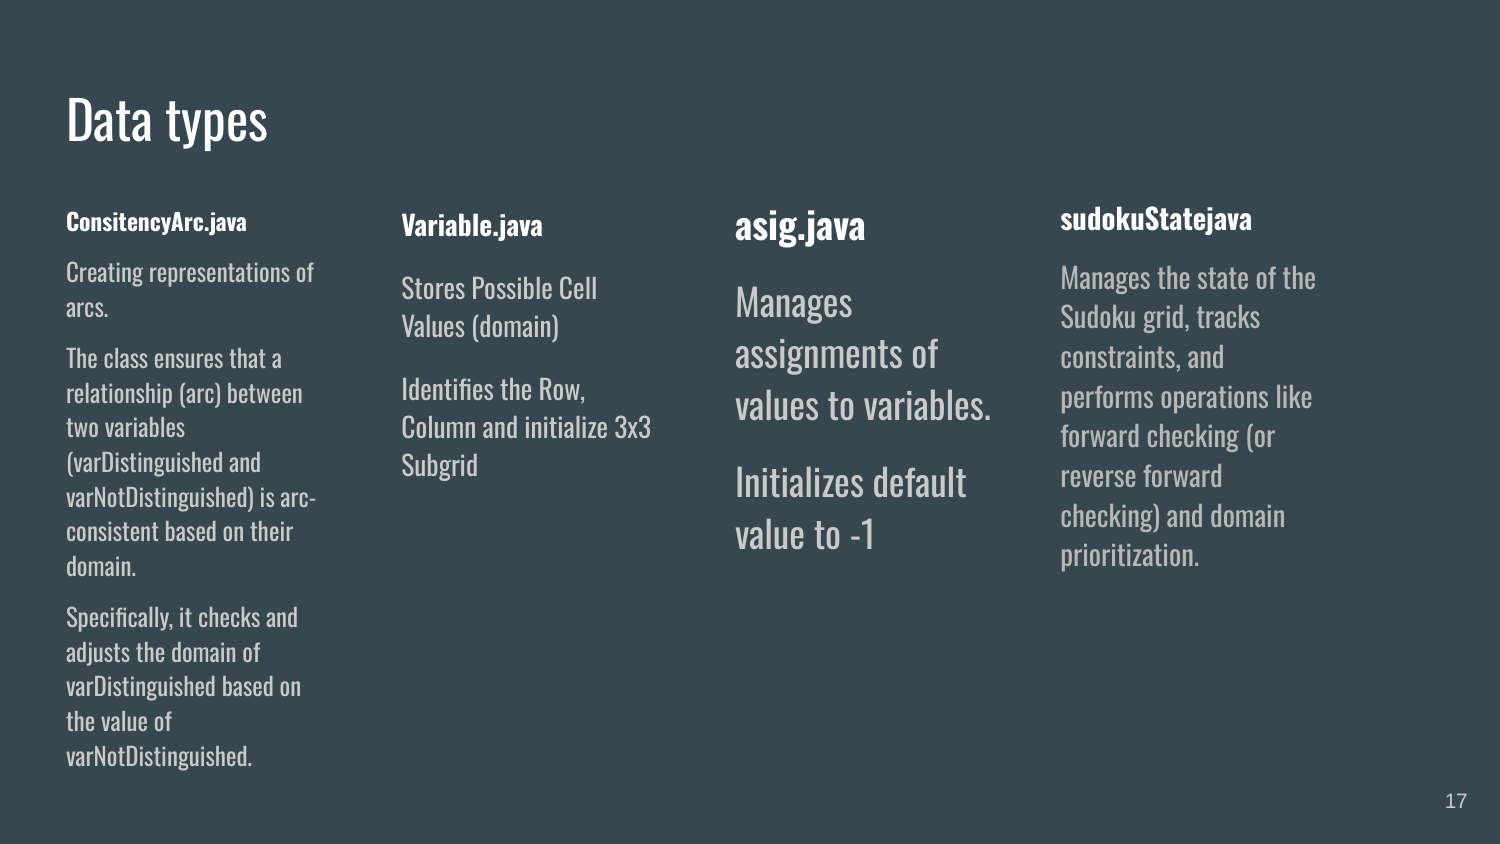

# Data types
asig.java
Manages assignments of values to variables.
Initializes default value to -1
sudokuStatejava
Manages the state of the Sudoku grid, tracks constraints, and performs operations like forward checking (or reverse forward checking) and domain prioritization.
ConsitencyArc.java
Creating representations of arcs.
The class ensures that a relationship (arc) between two variables (varDistinguished and varNotDistinguished) is arc-consistent based on their domain.
Specifically, it checks and adjusts the domain of varDistinguished based on the value of varNotDistinguished.

Variable.java
Stores Possible Cell Values (domain)
Identifies the Row, Column and initialize 3x3 Subgrid

17